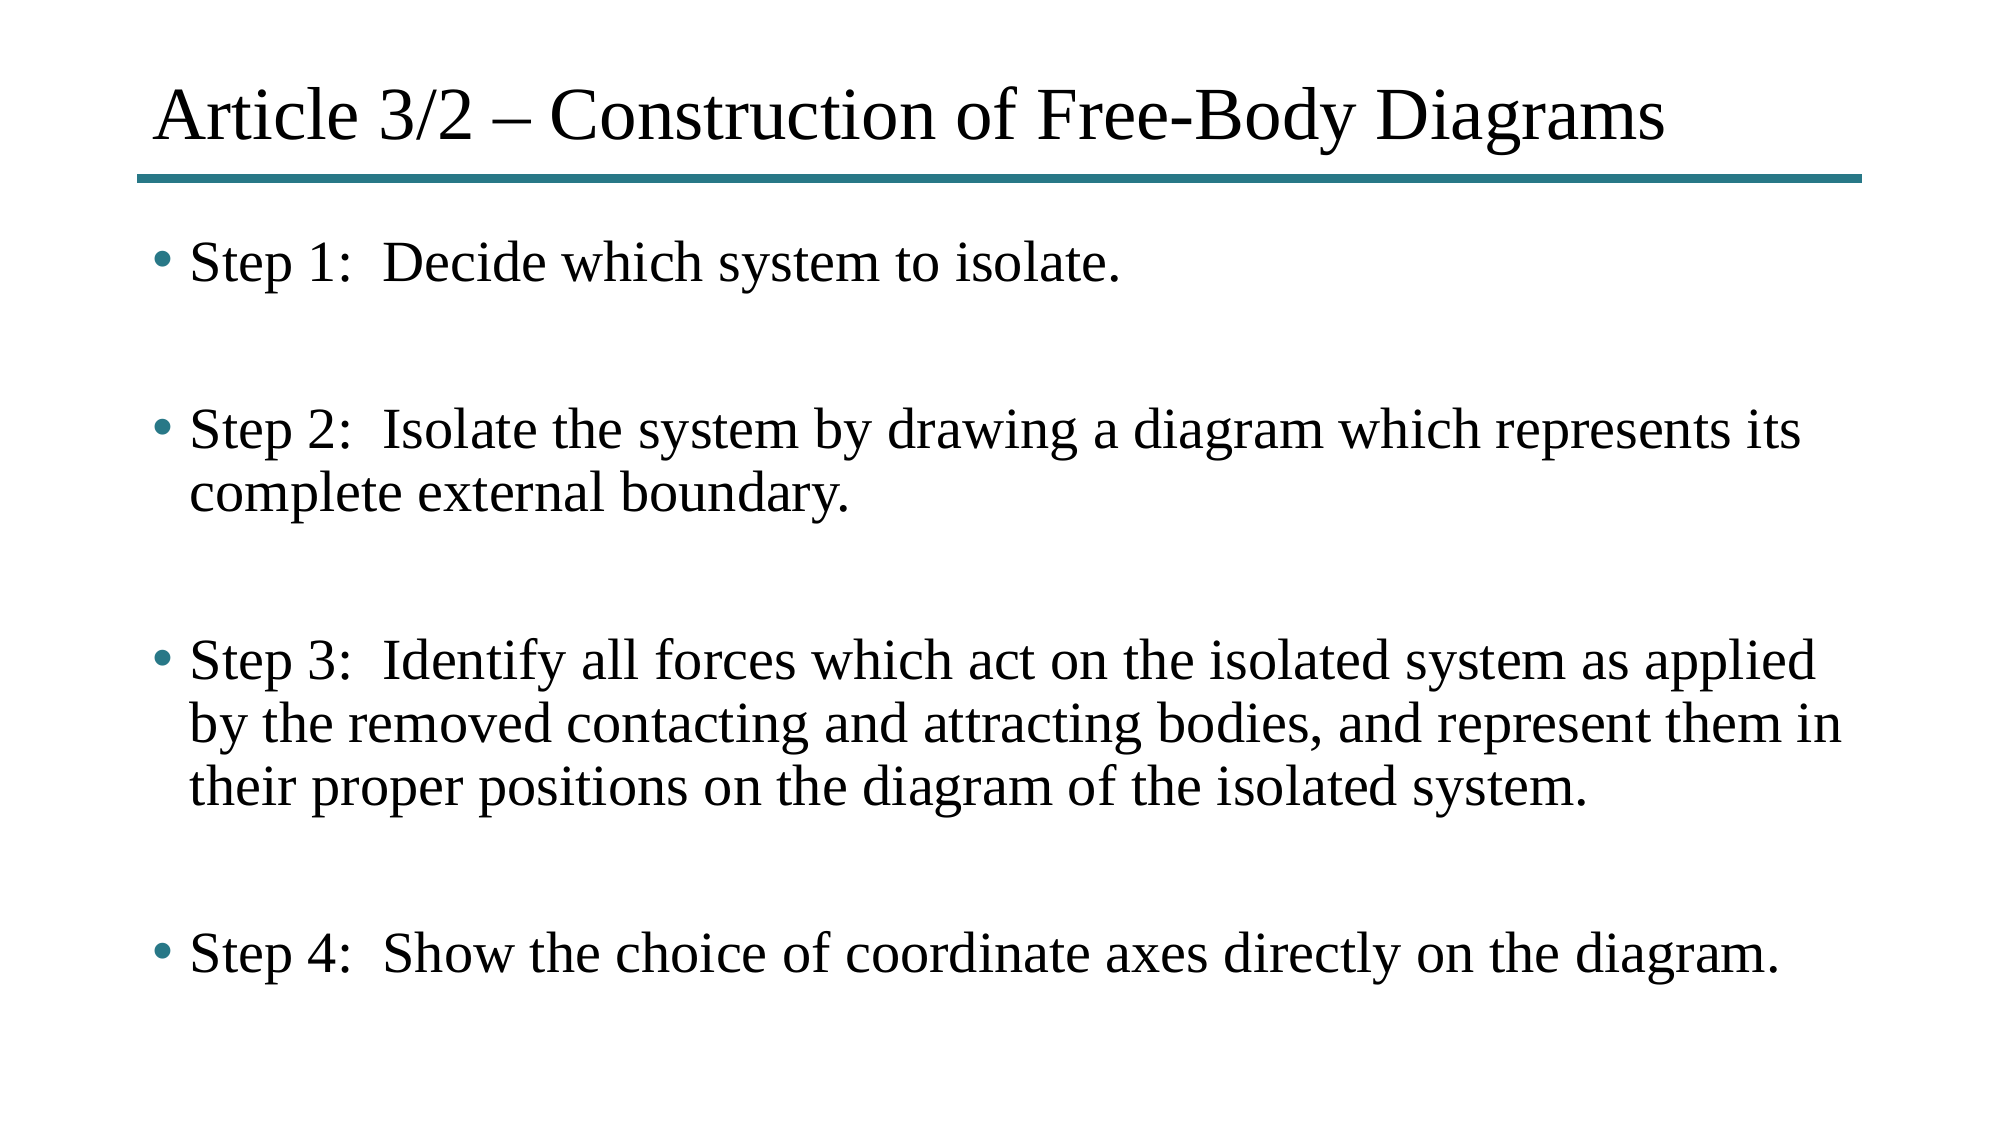

# Article 3/2 – Construction of Free-Body Diagrams
Step 1:  Decide which system to isolate.

Step 2:  Isolate the system by drawing a diagram which represents its complete external boundary.

Step 3:  Identify all forces which act on the isolated system as applied by the removed contacting and attracting bodies, and represent them in their proper positions on the diagram of the isolated system.

Step 4:  Show the choice of coordinate axes directly on the diagram.